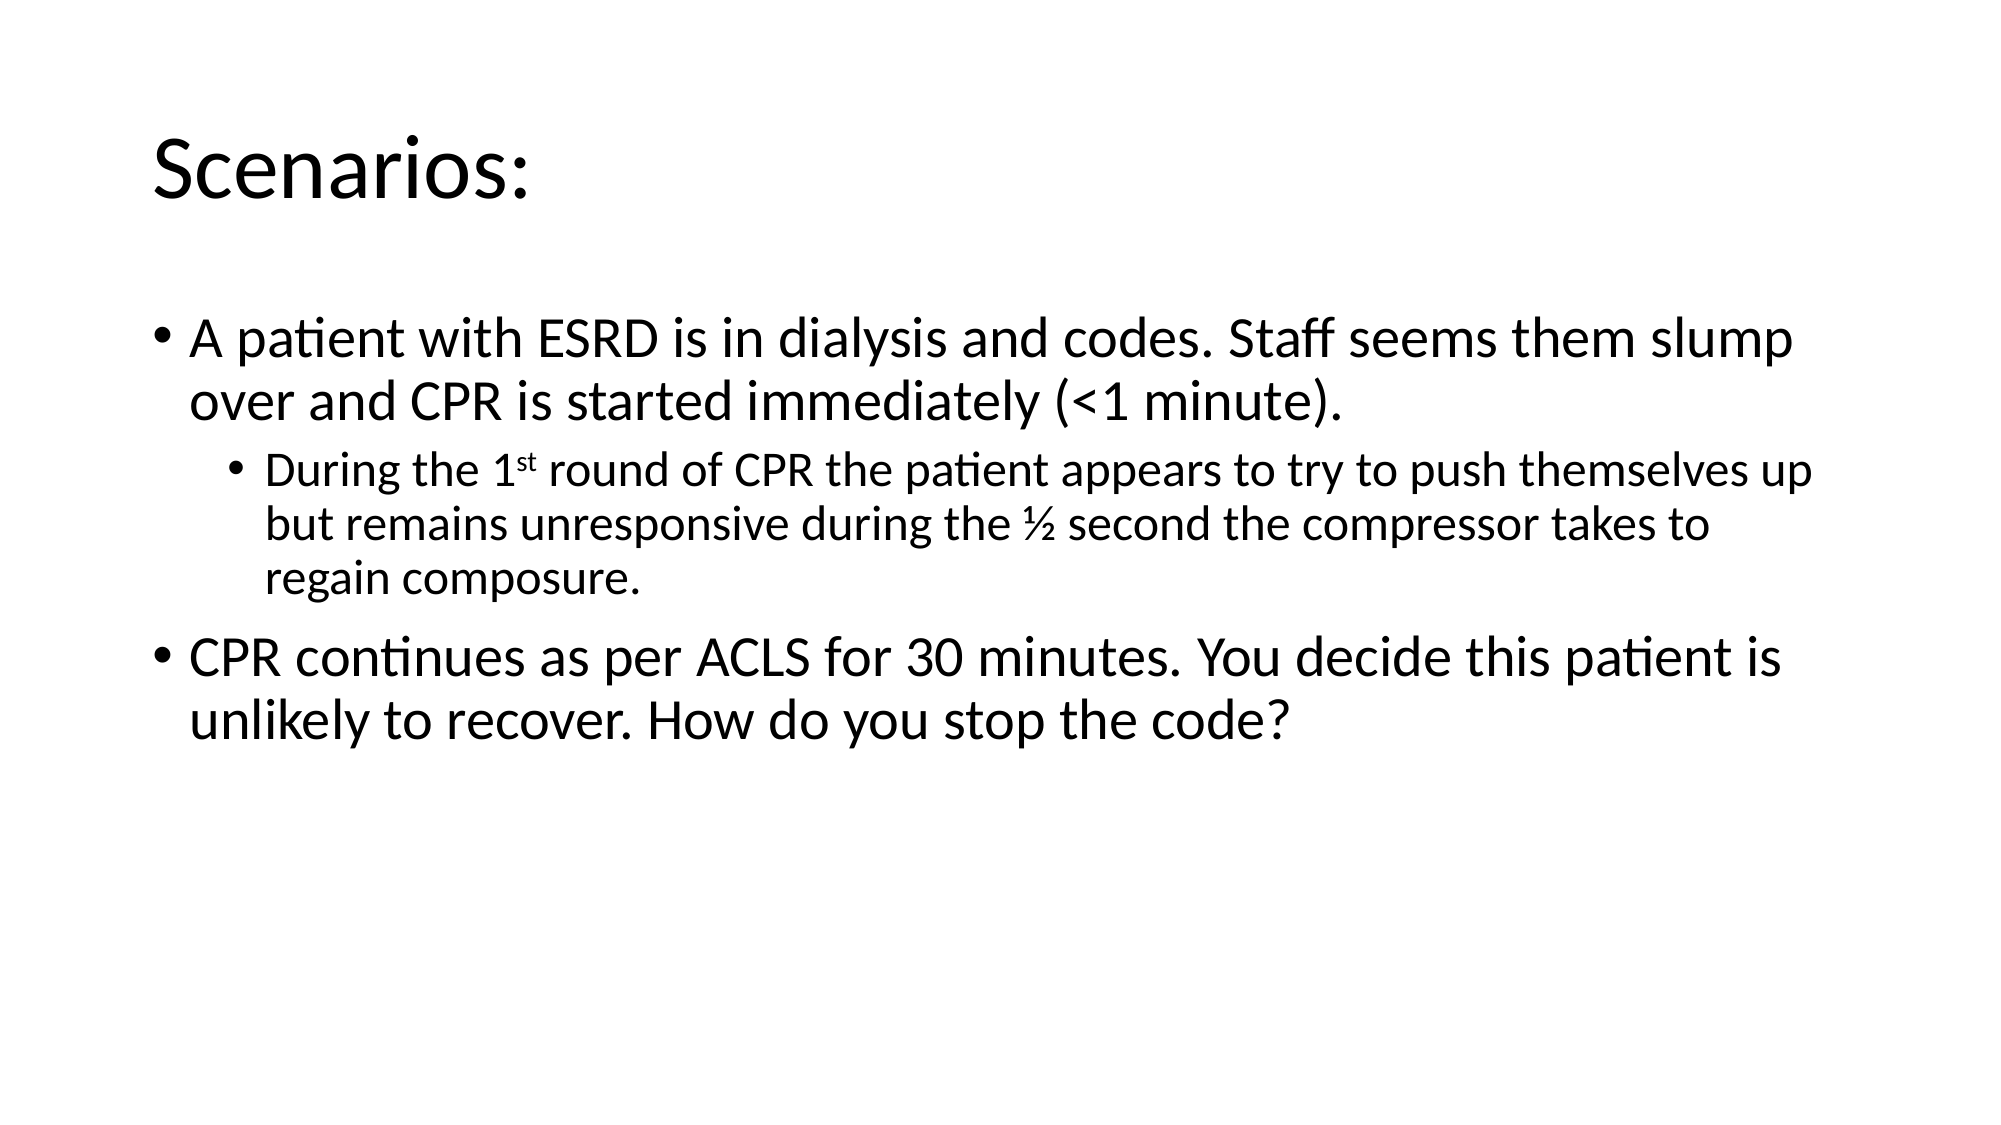

# Scenarios:
A patient with ESRD is in dialysis and codes. Staff seems them slump over and CPR is started immediately (<1 minute).
During the 1st round of CPR the patient appears to try to push themselves up but remains unresponsive during the ½ second the compressor takes to regain composure.
CPR continues as per ACLS for 30 minutes. You decide this patient is unlikely to recover. How do you stop the code?